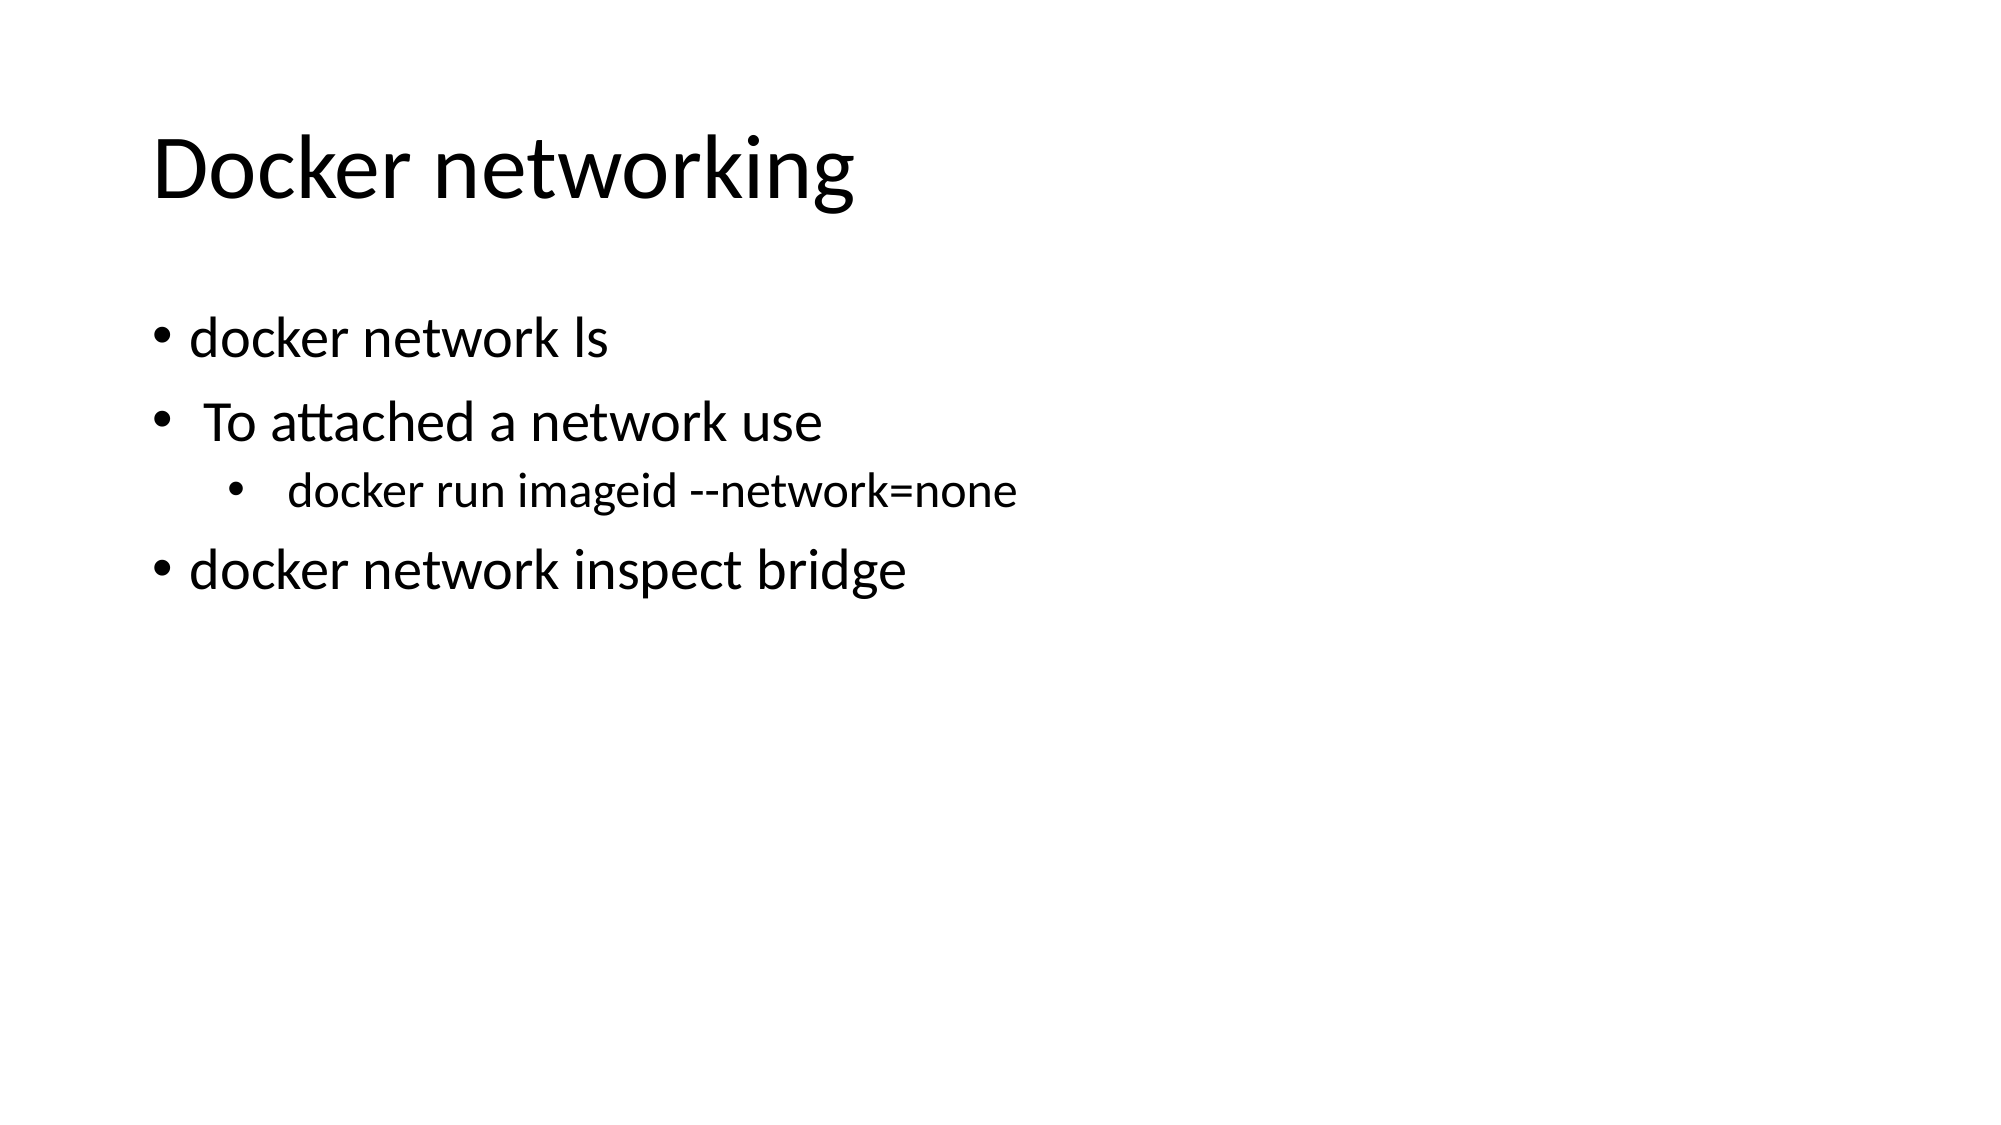

# Docker networking
docker network ls
 To attached a network use
  docker run imageid --network=none
docker network inspect bridge